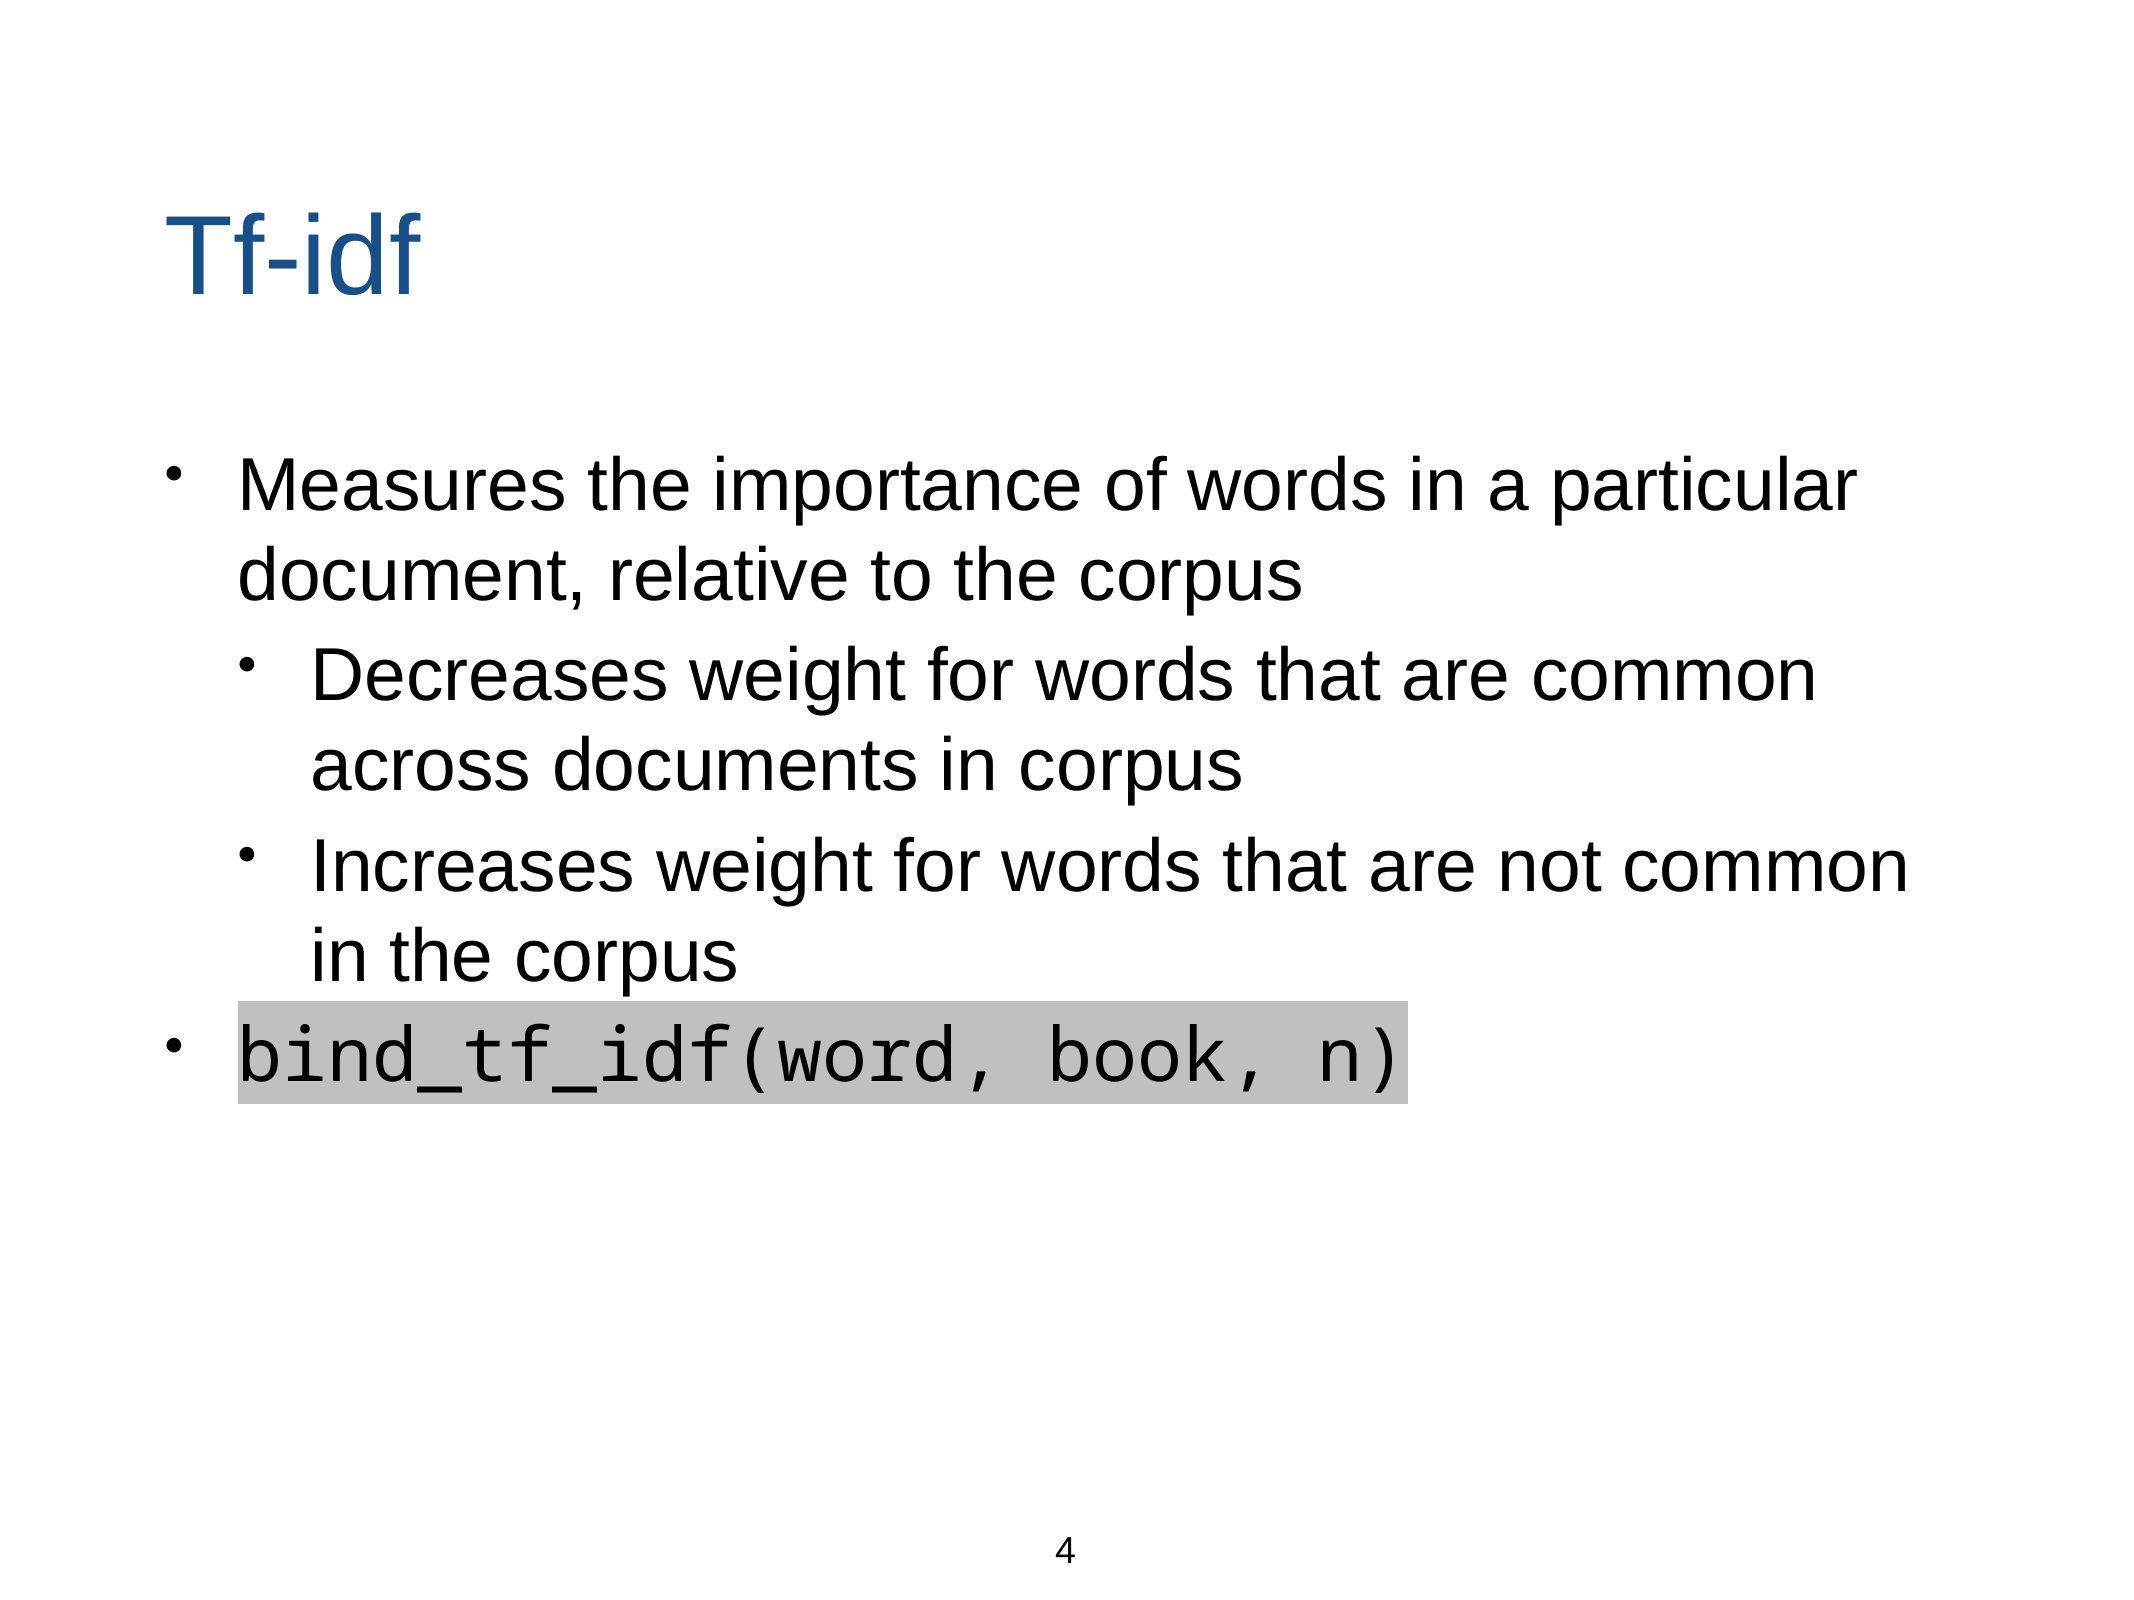

# Tf-idf
Measures the importance of words in a particular document, relative to the corpus
Decreases weight for words that are common across documents in corpus
Increases weight for words that are not common in the corpus
bind_tf_idf(word, book, n)
4